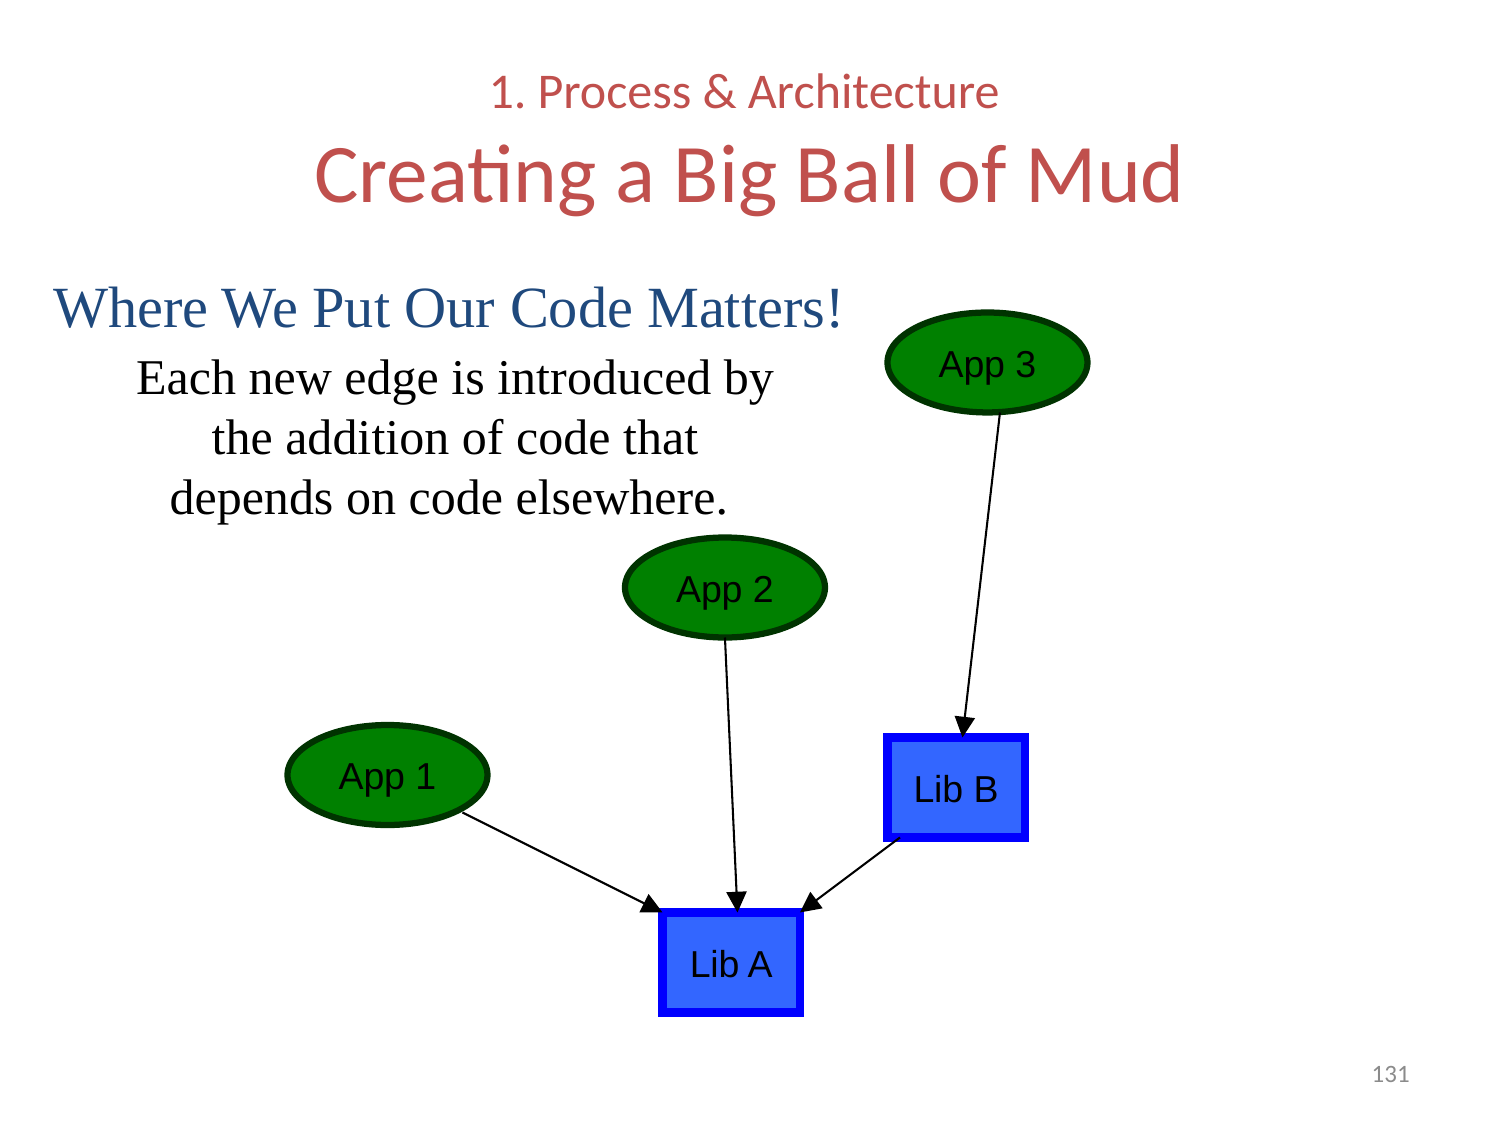

# 1. Process & Architecture Creating a Big Ball of Mud
Where We Put Our Code Matters!
App 3
 Each new edge is introduced by  the addition of code that depends on code elsewhere.

App 2

App 1
Lib B

Lib A
131